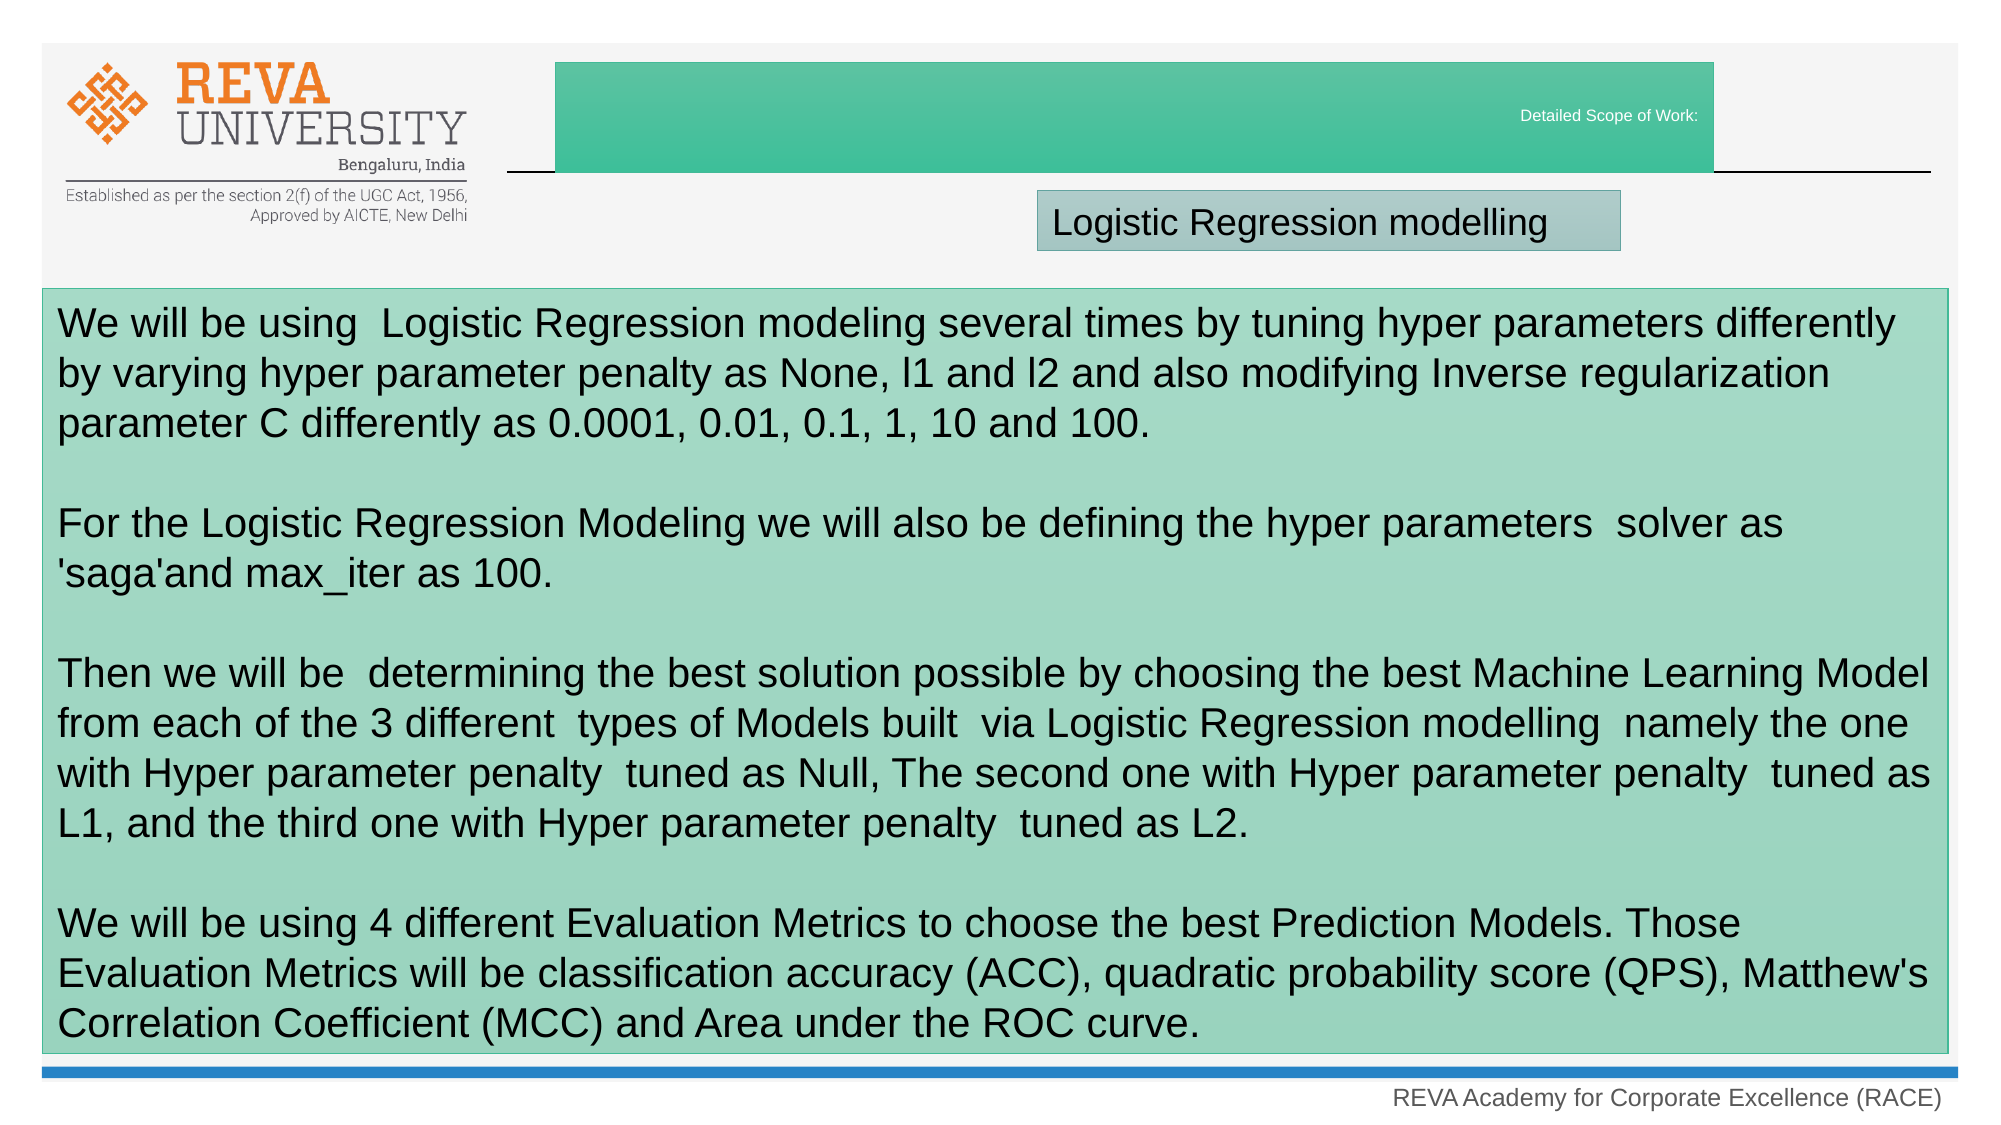

# Detailed Scope of Work:
Logistic Regression modelling

We will be using  Logistic Regression modeling several times by tuning hyper parameters differently by varying hyper parameter penalty as None, l1 and l2 and also modifying Inverse regularization parameter C differently as 0.0001, 0.01, 0.1, 1, 10 and 100.

For the Logistic Regression Modeling we will also be defining the hyper parameters  solver as 'saga'and max_iter as 100.

Then we will be  determining the best solution possible by choosing the best Machine Learning Model from each of the 3 different  types of Models built  via Logistic Regression modelling  namely the one with Hyper parameter penalty  tuned as Null, The second one with Hyper parameter penalty  tuned as L1, and the third one with Hyper parameter penalty  tuned as L2.

We will be using 4 different Evaluation Metrics to choose the best Prediction Models. Those Evaluation Metrics will be classification accuracy (ACC), quadratic probability score (QPS), Matthew's Correlation Coefficient (MCC) and Area under the ROC curve.